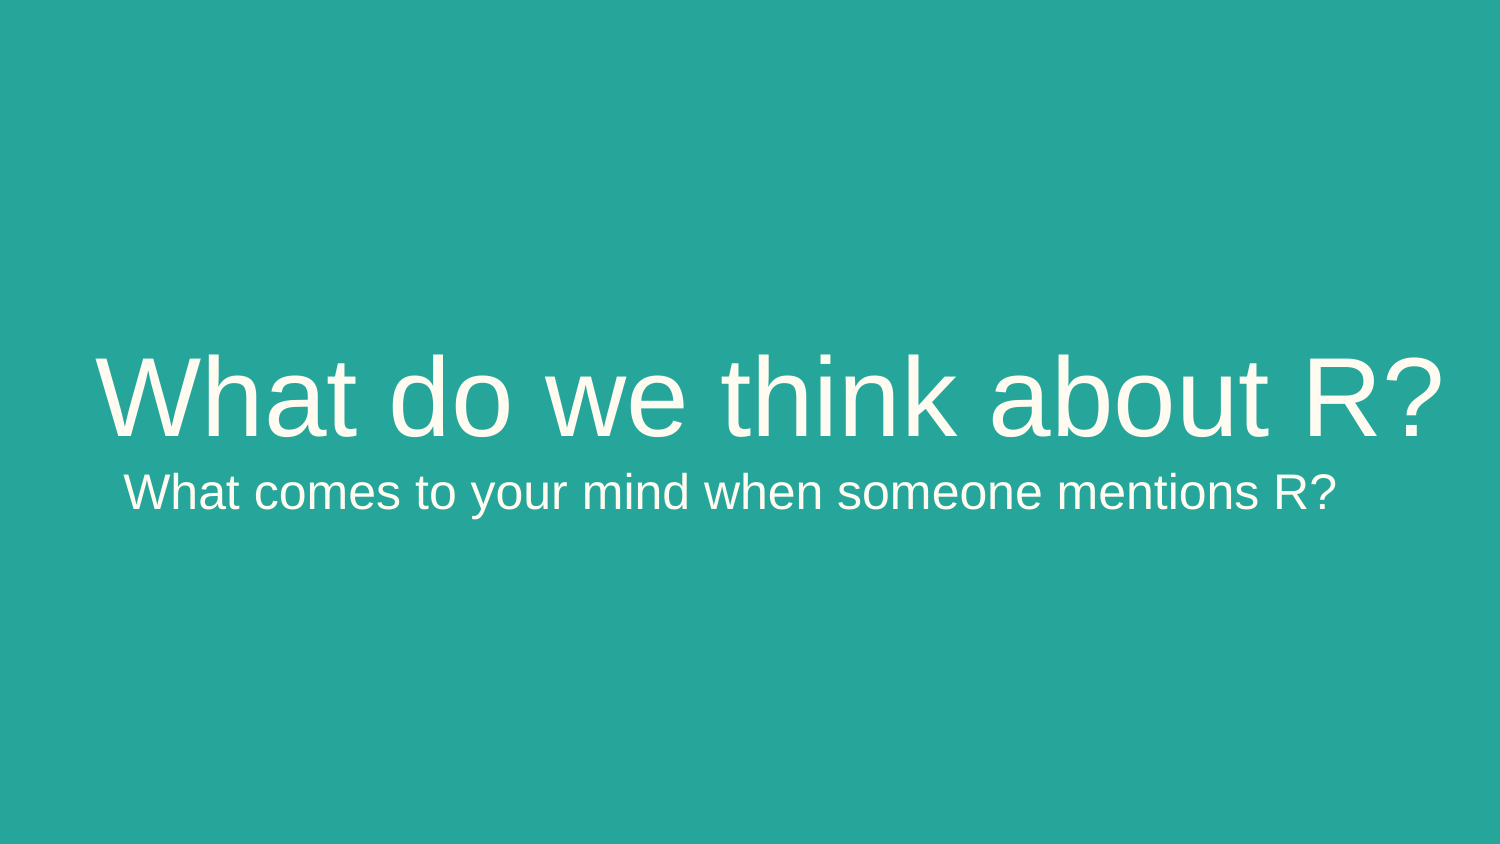

# What do we think about R?
  What comes to your mind when someone mentions R?